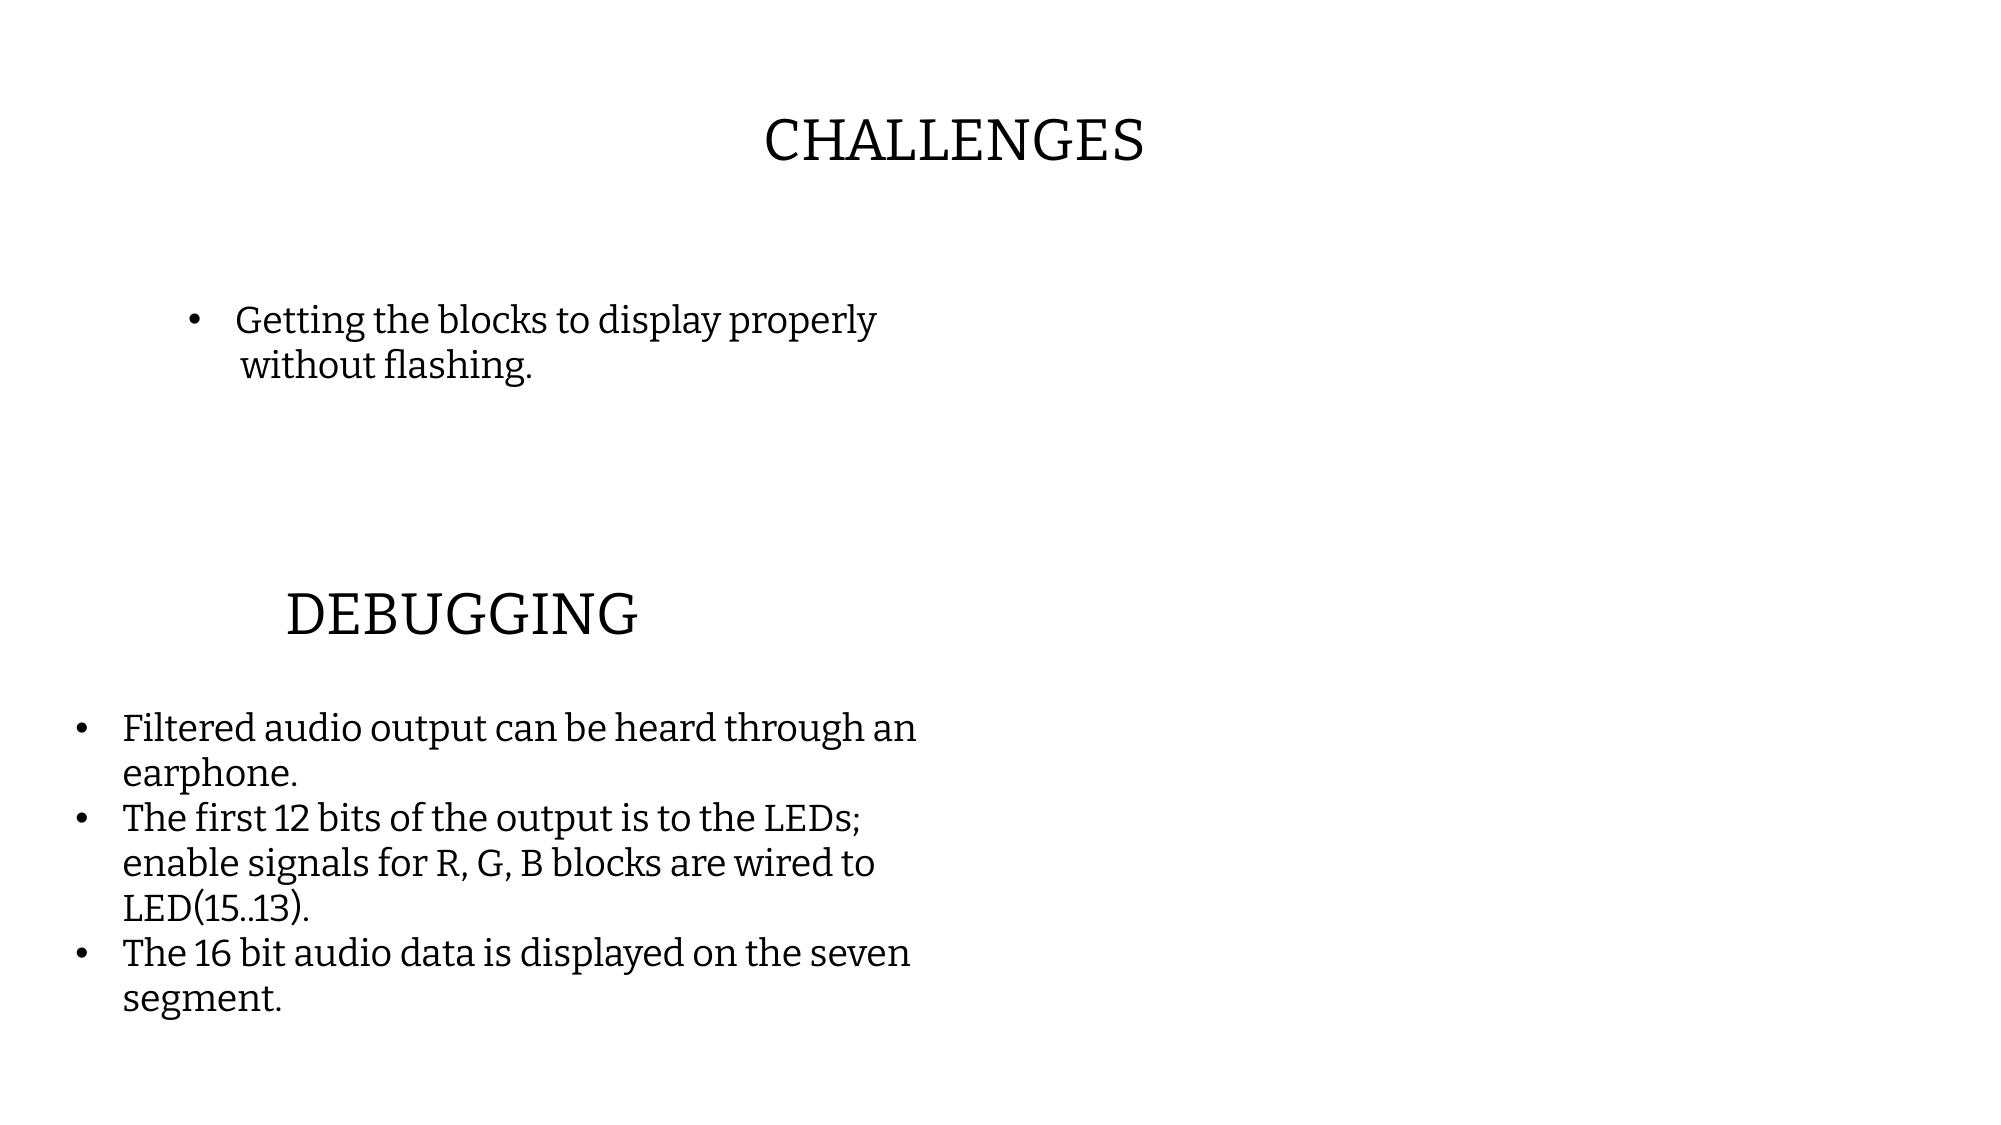

CHALLENGES
Getting the blocks to display properly
       without flashing.

DEBUGGING
Filtered audio output can be heard through an earphone.
The first 12 bits of the output is to the LEDs; enable signals for R, G, B blocks are wired to LED(15..13).
The 16 bit audio data is displayed on the seven segment.